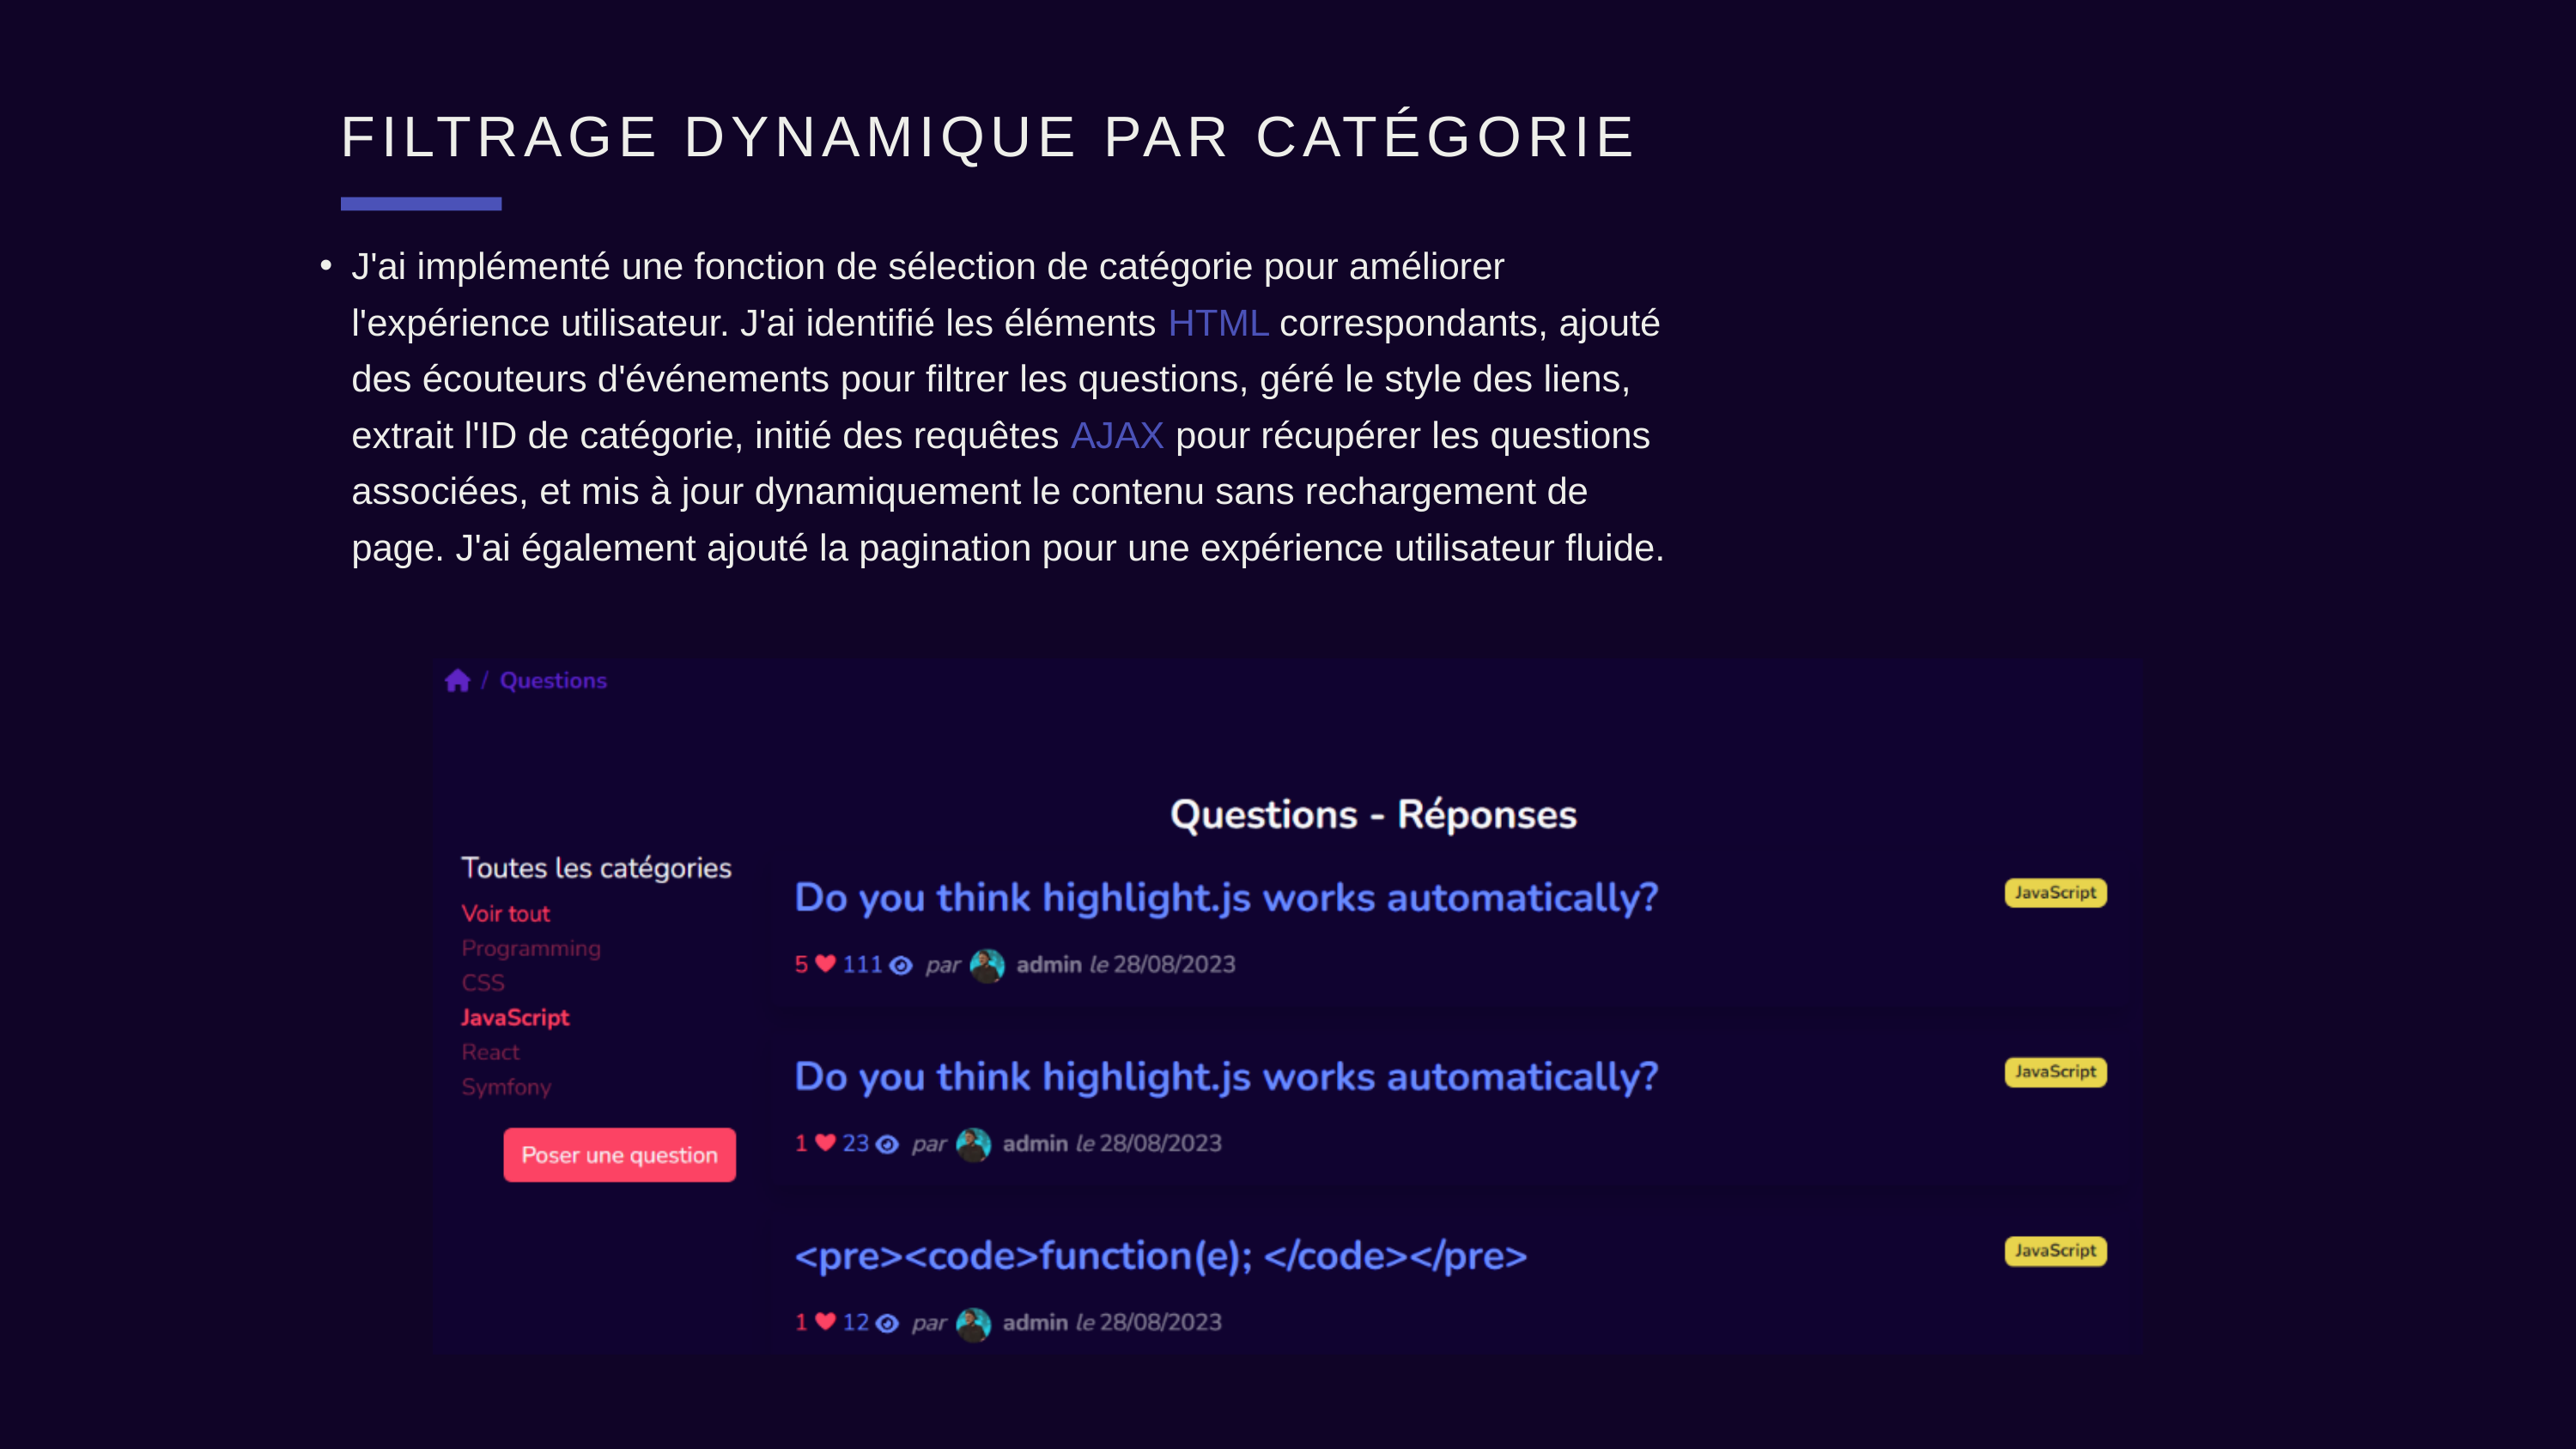

FILTRAGE DYNAMIQUE PAR CATÉGORIE

J'ai implémenté une fonction de sélection de catégorie pour améliorer l'expérience utilisateur. J'ai identifié les éléments HTML correspondants, ajouté des écouteurs d'événements pour filtrer les questions, géré le style des liens, extrait l'ID de catégorie, initié des requêtes AJAX pour récupérer les questions associées, et mis à jour dynamiquement le contenu sans rechargement de page. J'ai également ajouté la pagination pour une expérience utilisateur fluide.